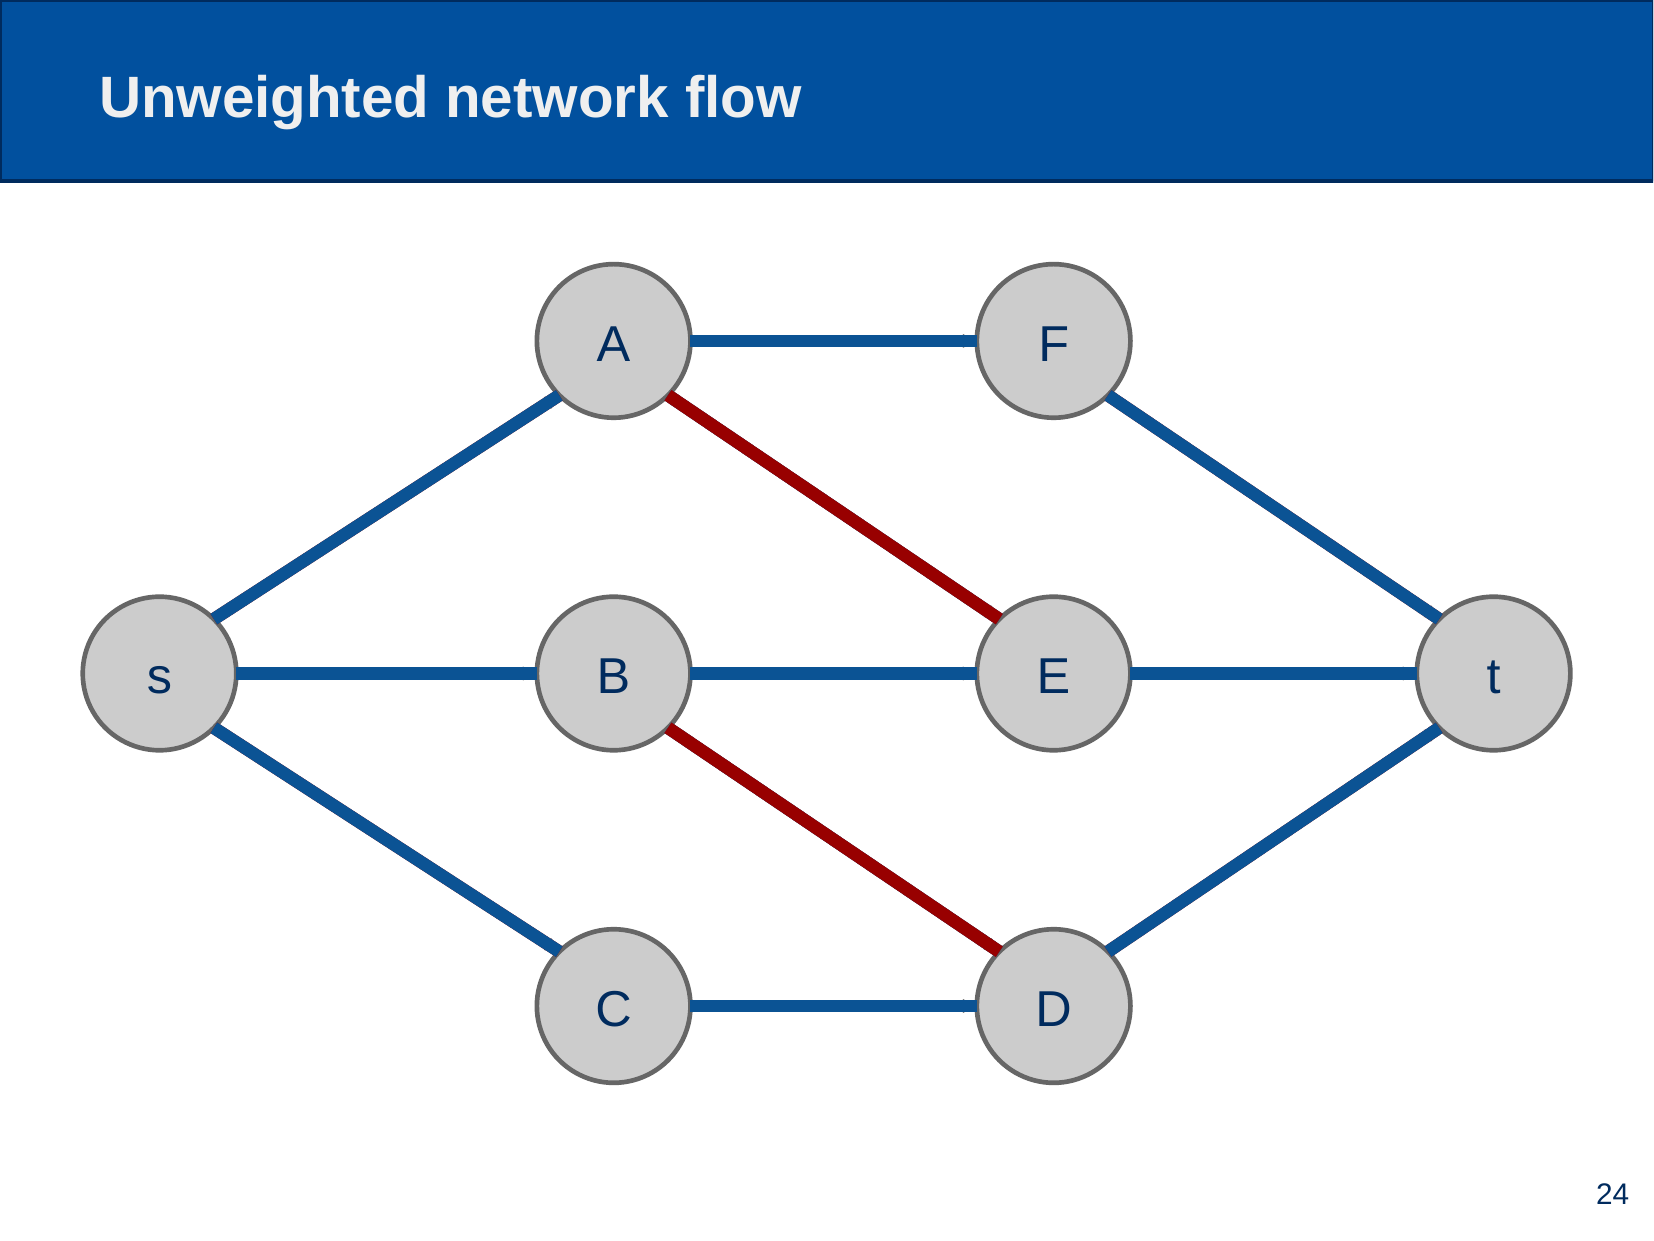

# Unweighted network flow
A
F
s
B
E
t
C
D
24